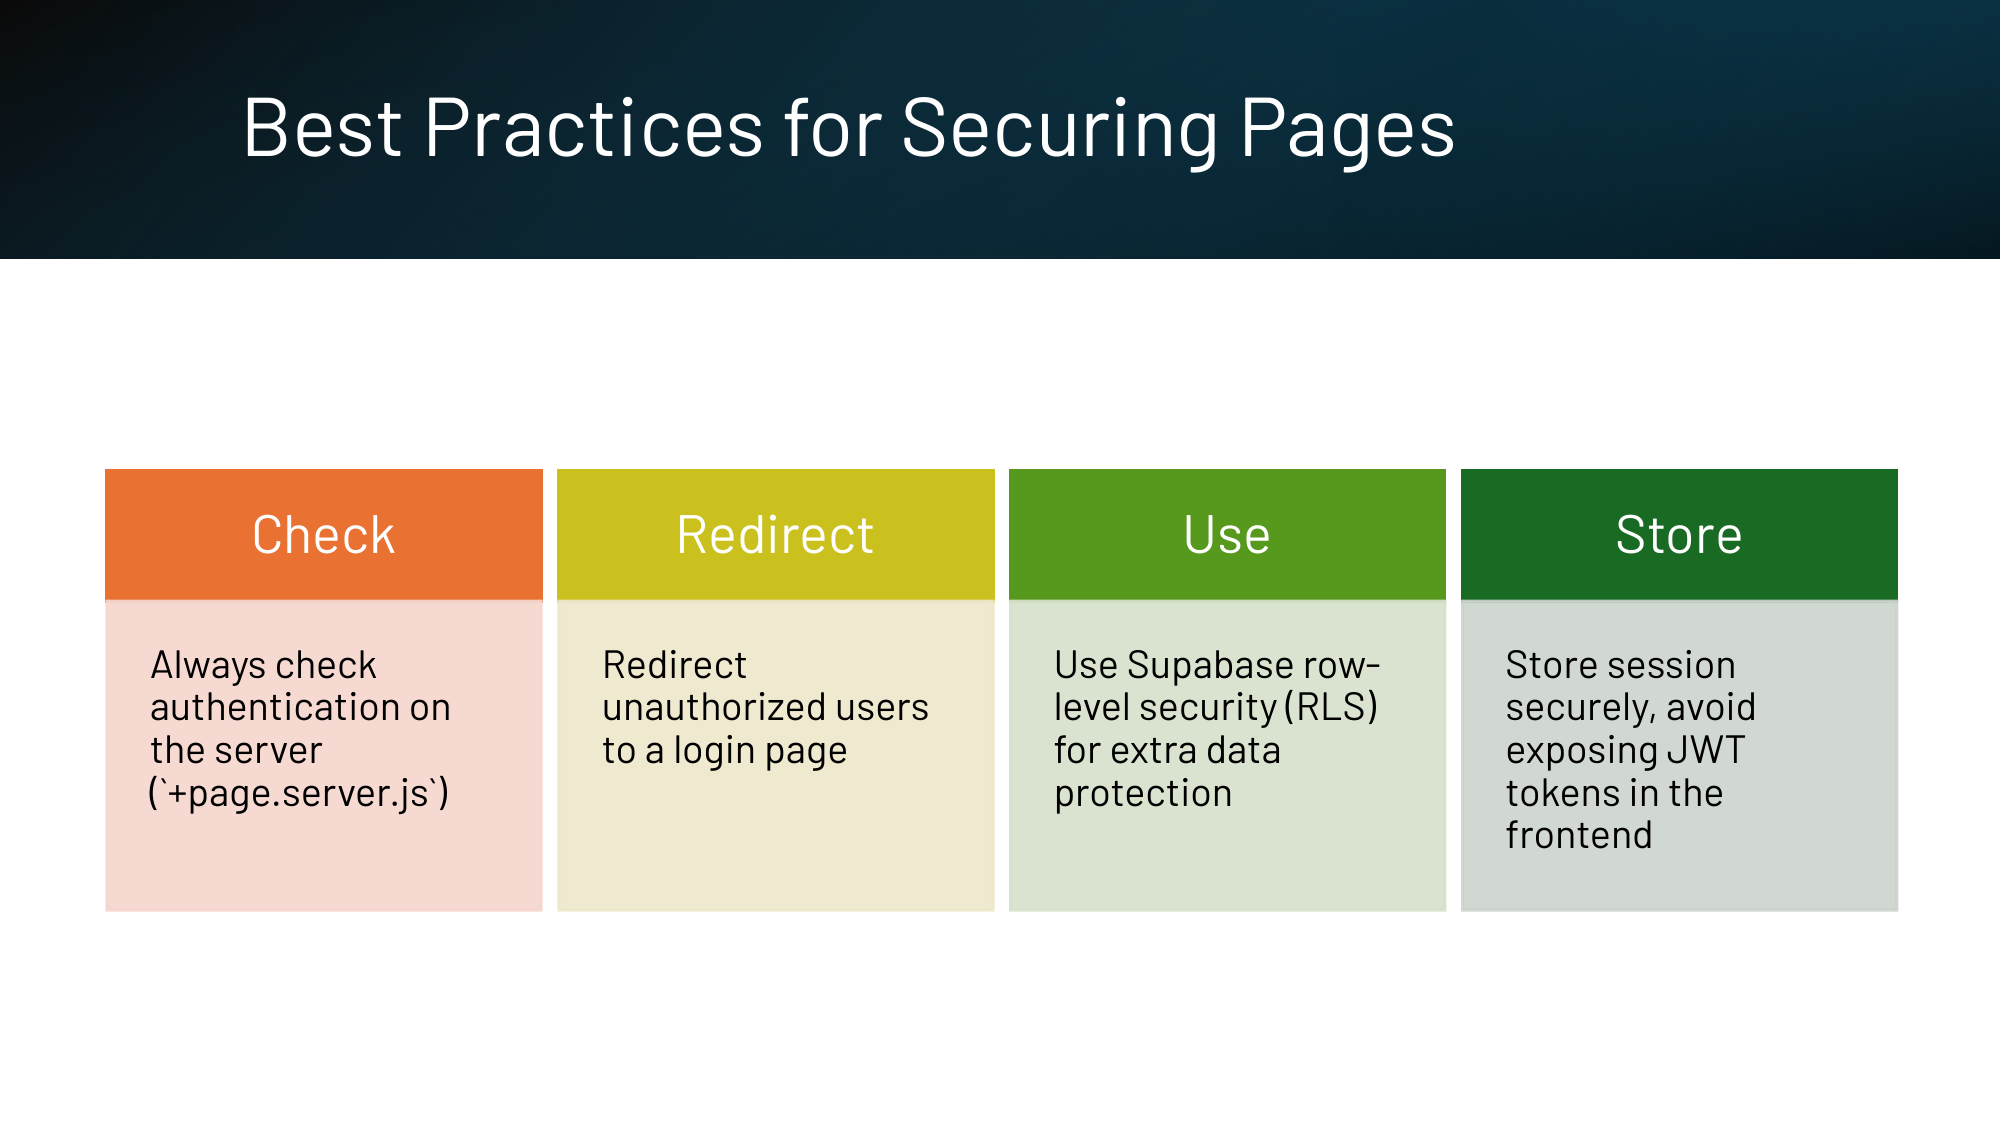

# Best Practices for Securing Pages
Check
Always check authentication on the server (`+page.server.js`)
Redirect
Redirect unauthorized users to a login page
Use
Use Supabase row-level security (RLS) for extra data protection
Store
Store session securely, avoid exposing JWT tokens in the frontend